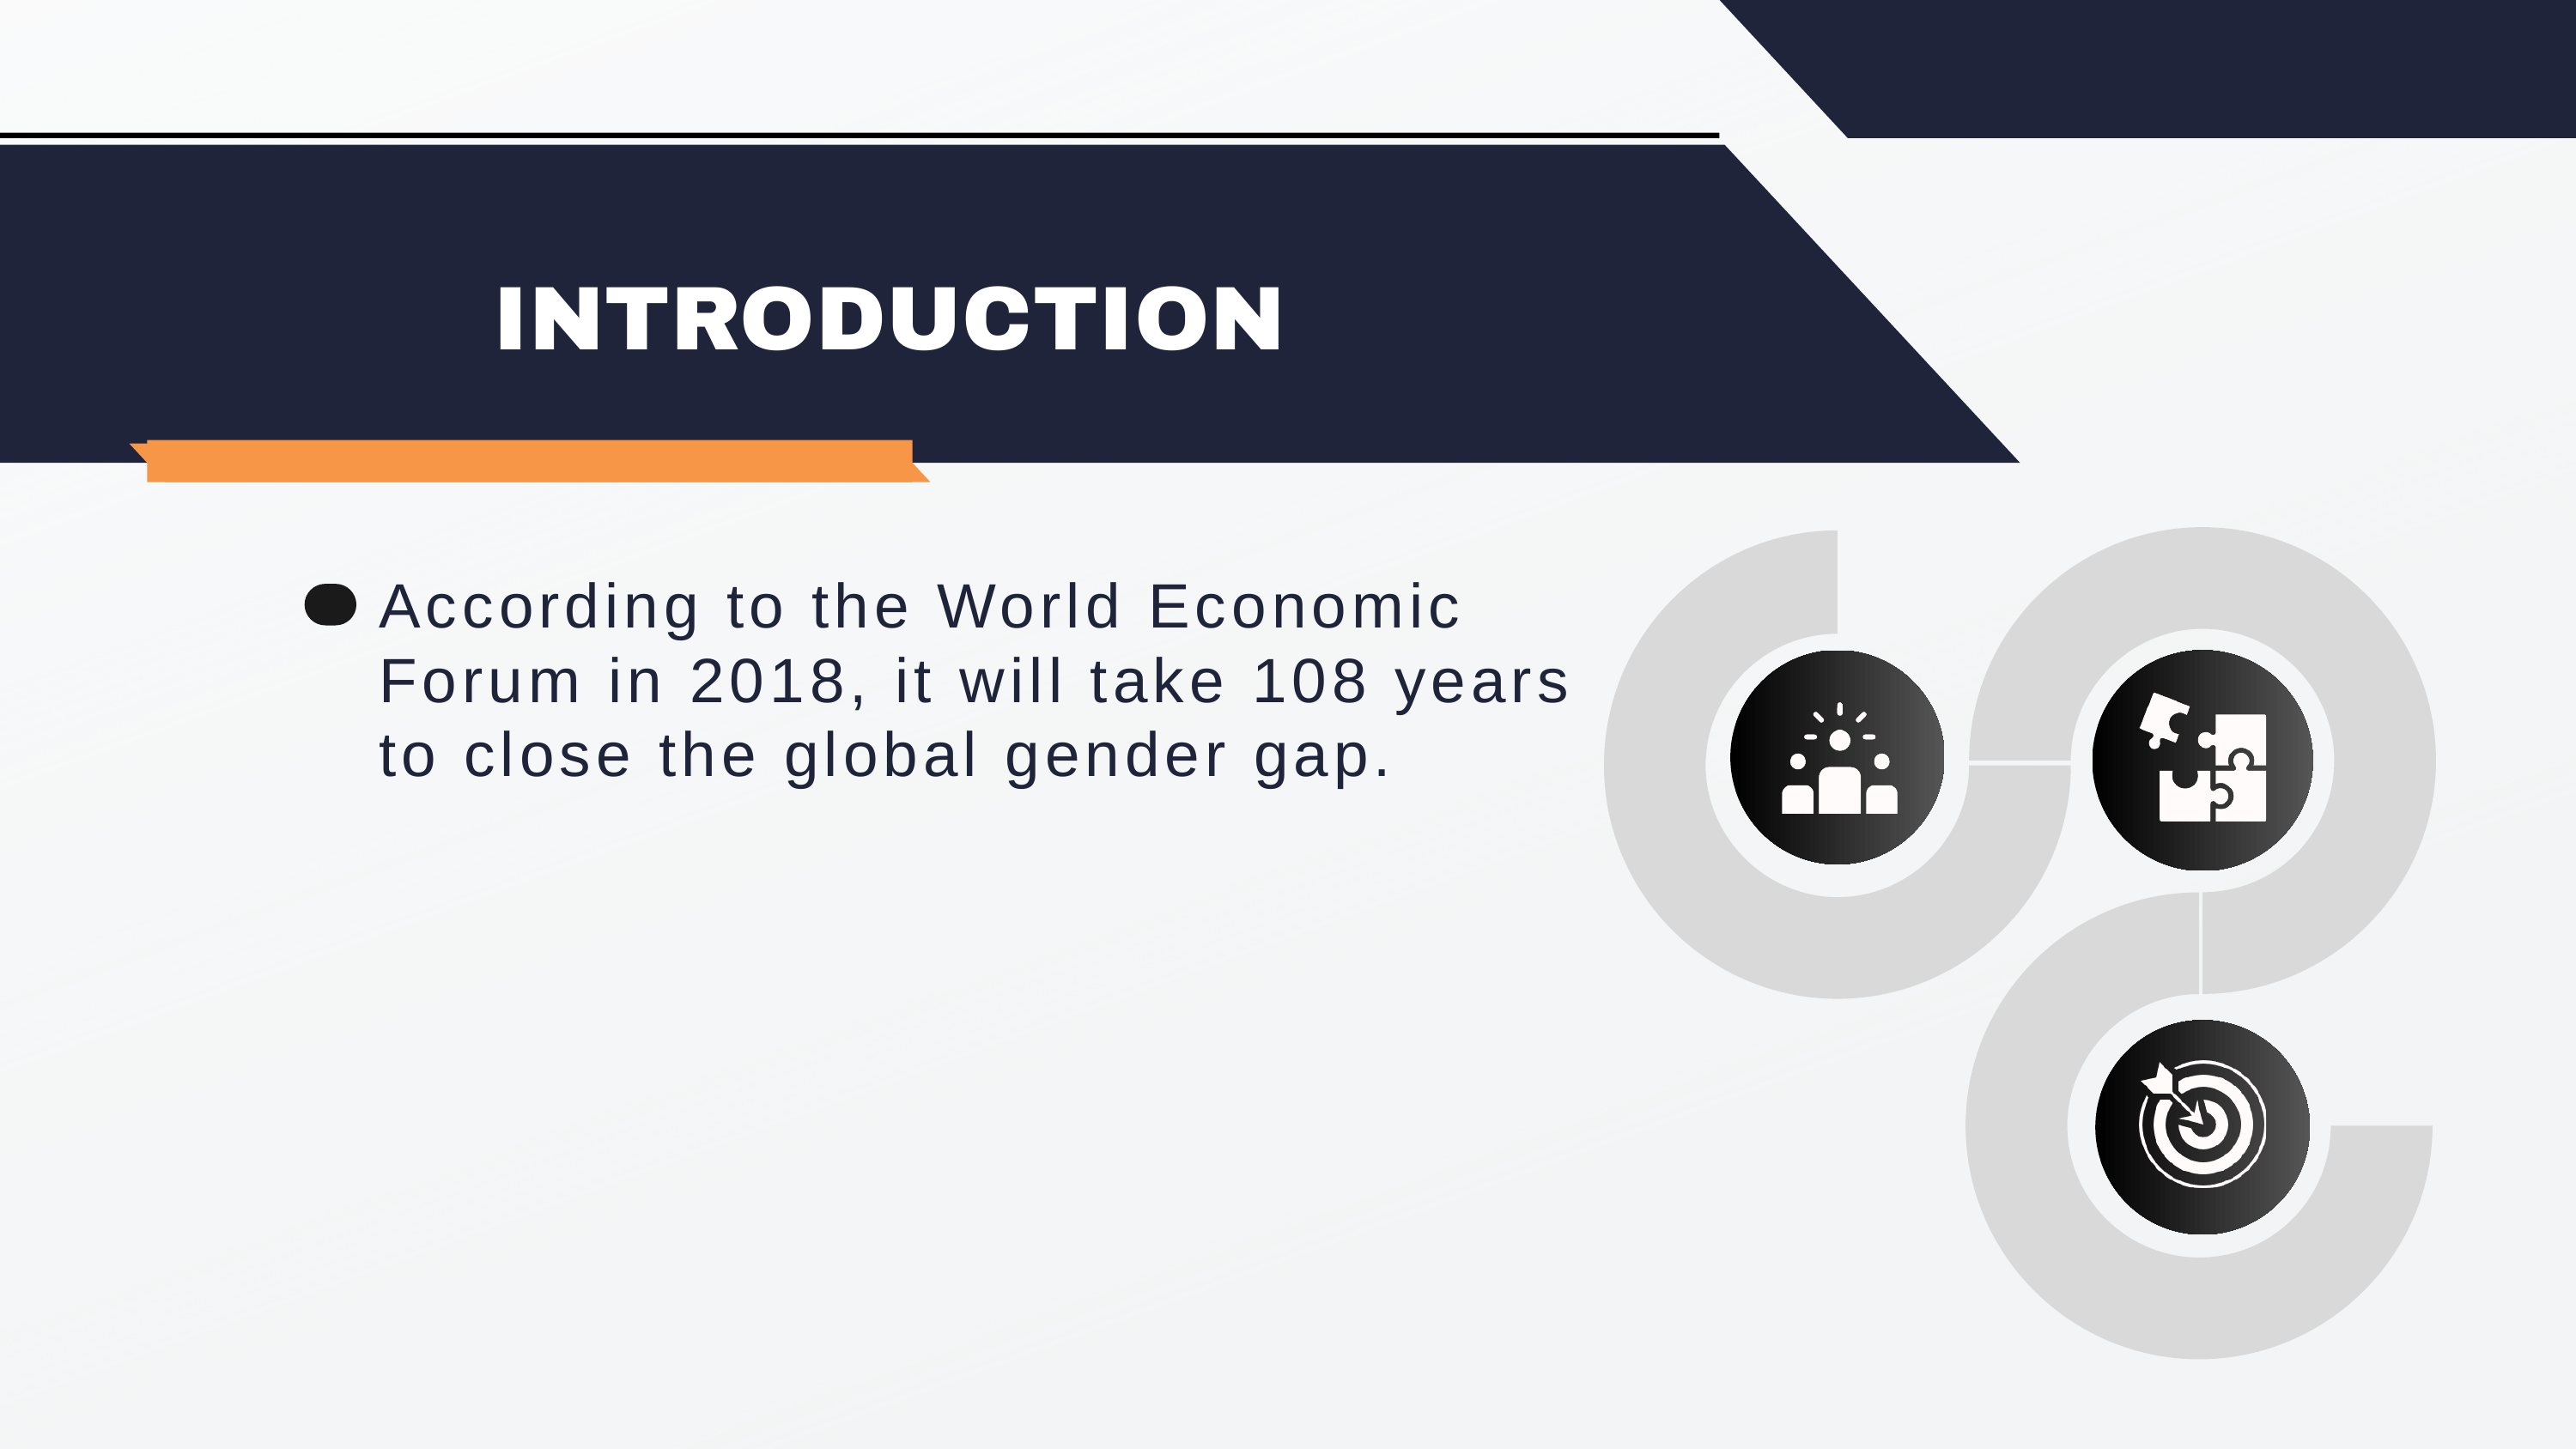

INTRODUCTION

According to the World Economic Forum in 2018, it will take 108 years to close the global gender gap.